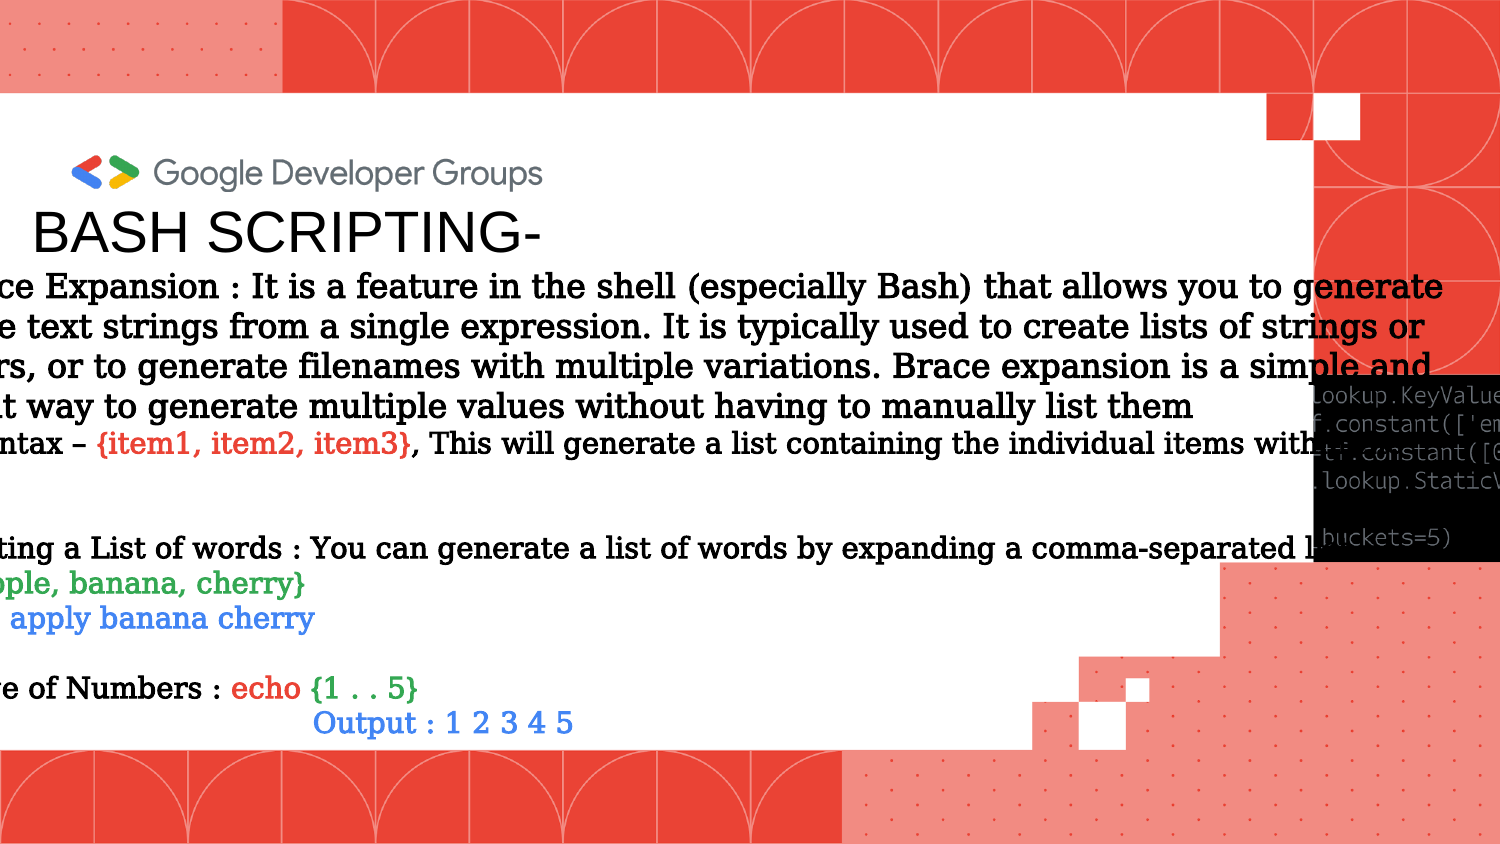

BASH SCRIPTING-
$> Brace Expansion : It is a feature in the shell (especially Bash) that allows you to generate
multiple text strings from a single expression. It is typically used to create lists of strings or
numbers, or to generate filenames with multiple variations. Brace expansion is a simple and
efficient way to generate multiple values without having to manually list them
Basic syntax – {item1, item2, item3}, This will generate a list containing the individual items within the
braces

Creating a List of words : You can generate a list of words by expanding a comma-separated list
echo {apple, banana, cherry}
Output : apply banana cherry

Range of Numbers : echo {1 . . 5}
                                               Output : 1 2 3 4 5